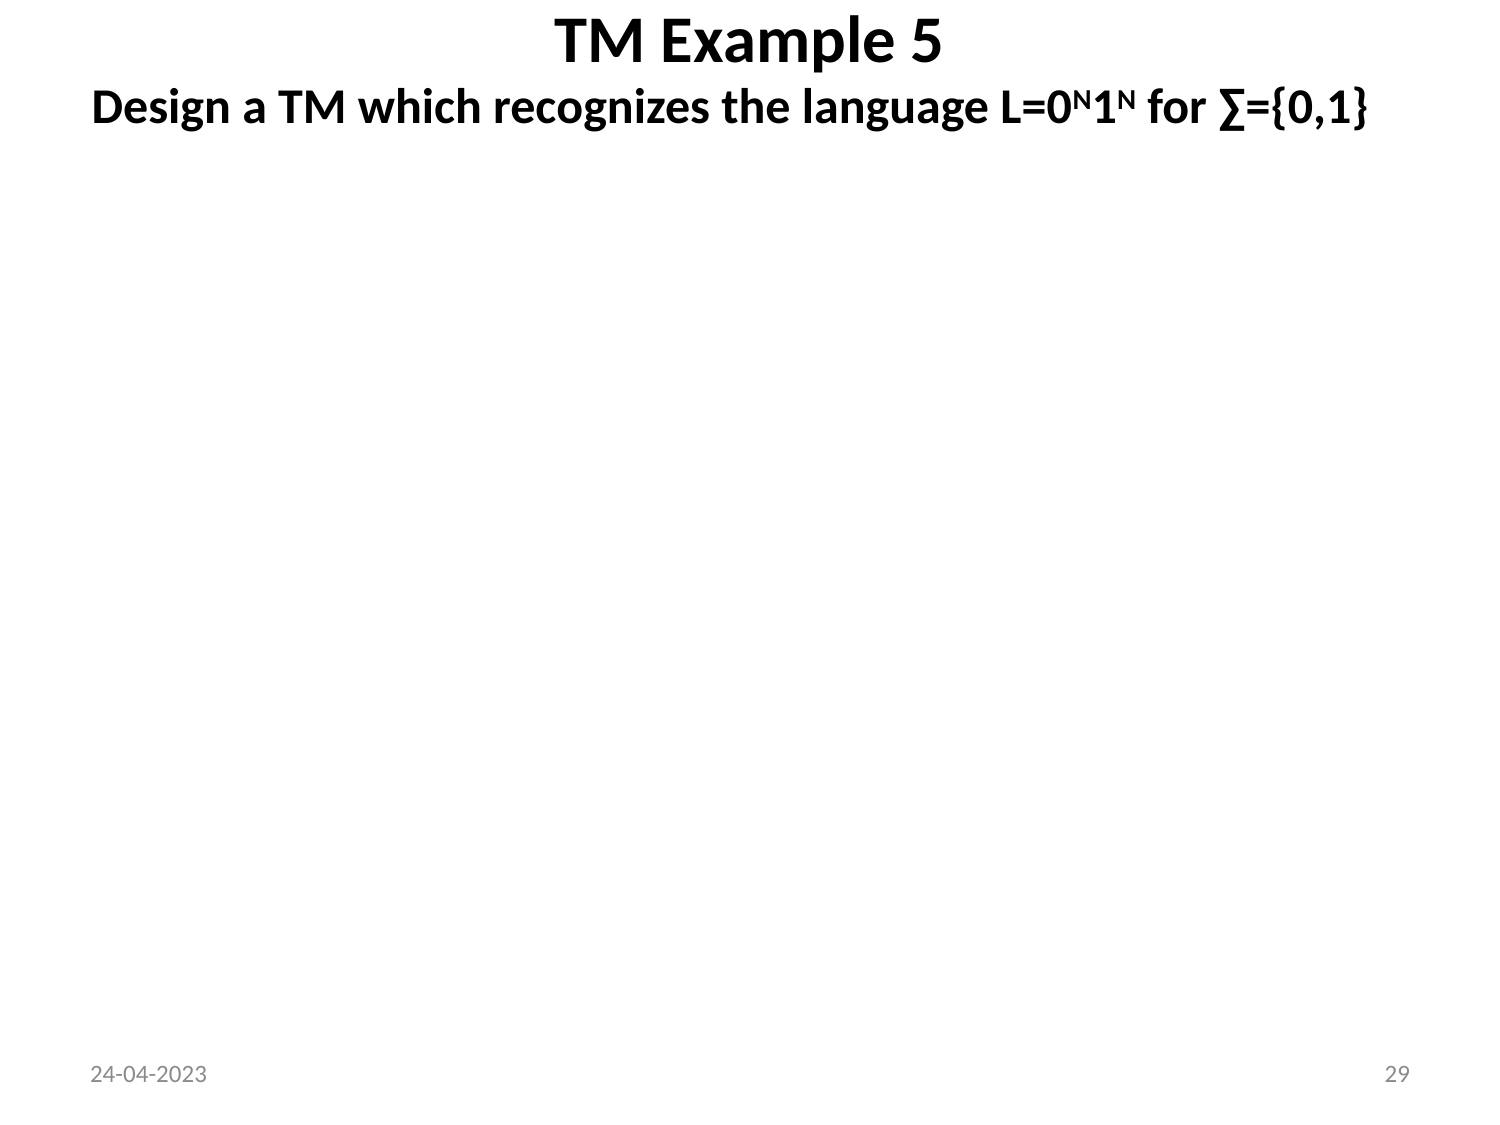

# TM Example 5
Design a TM which recognizes the language L=0N1N for ∑={0,1}

24-04-2023
29